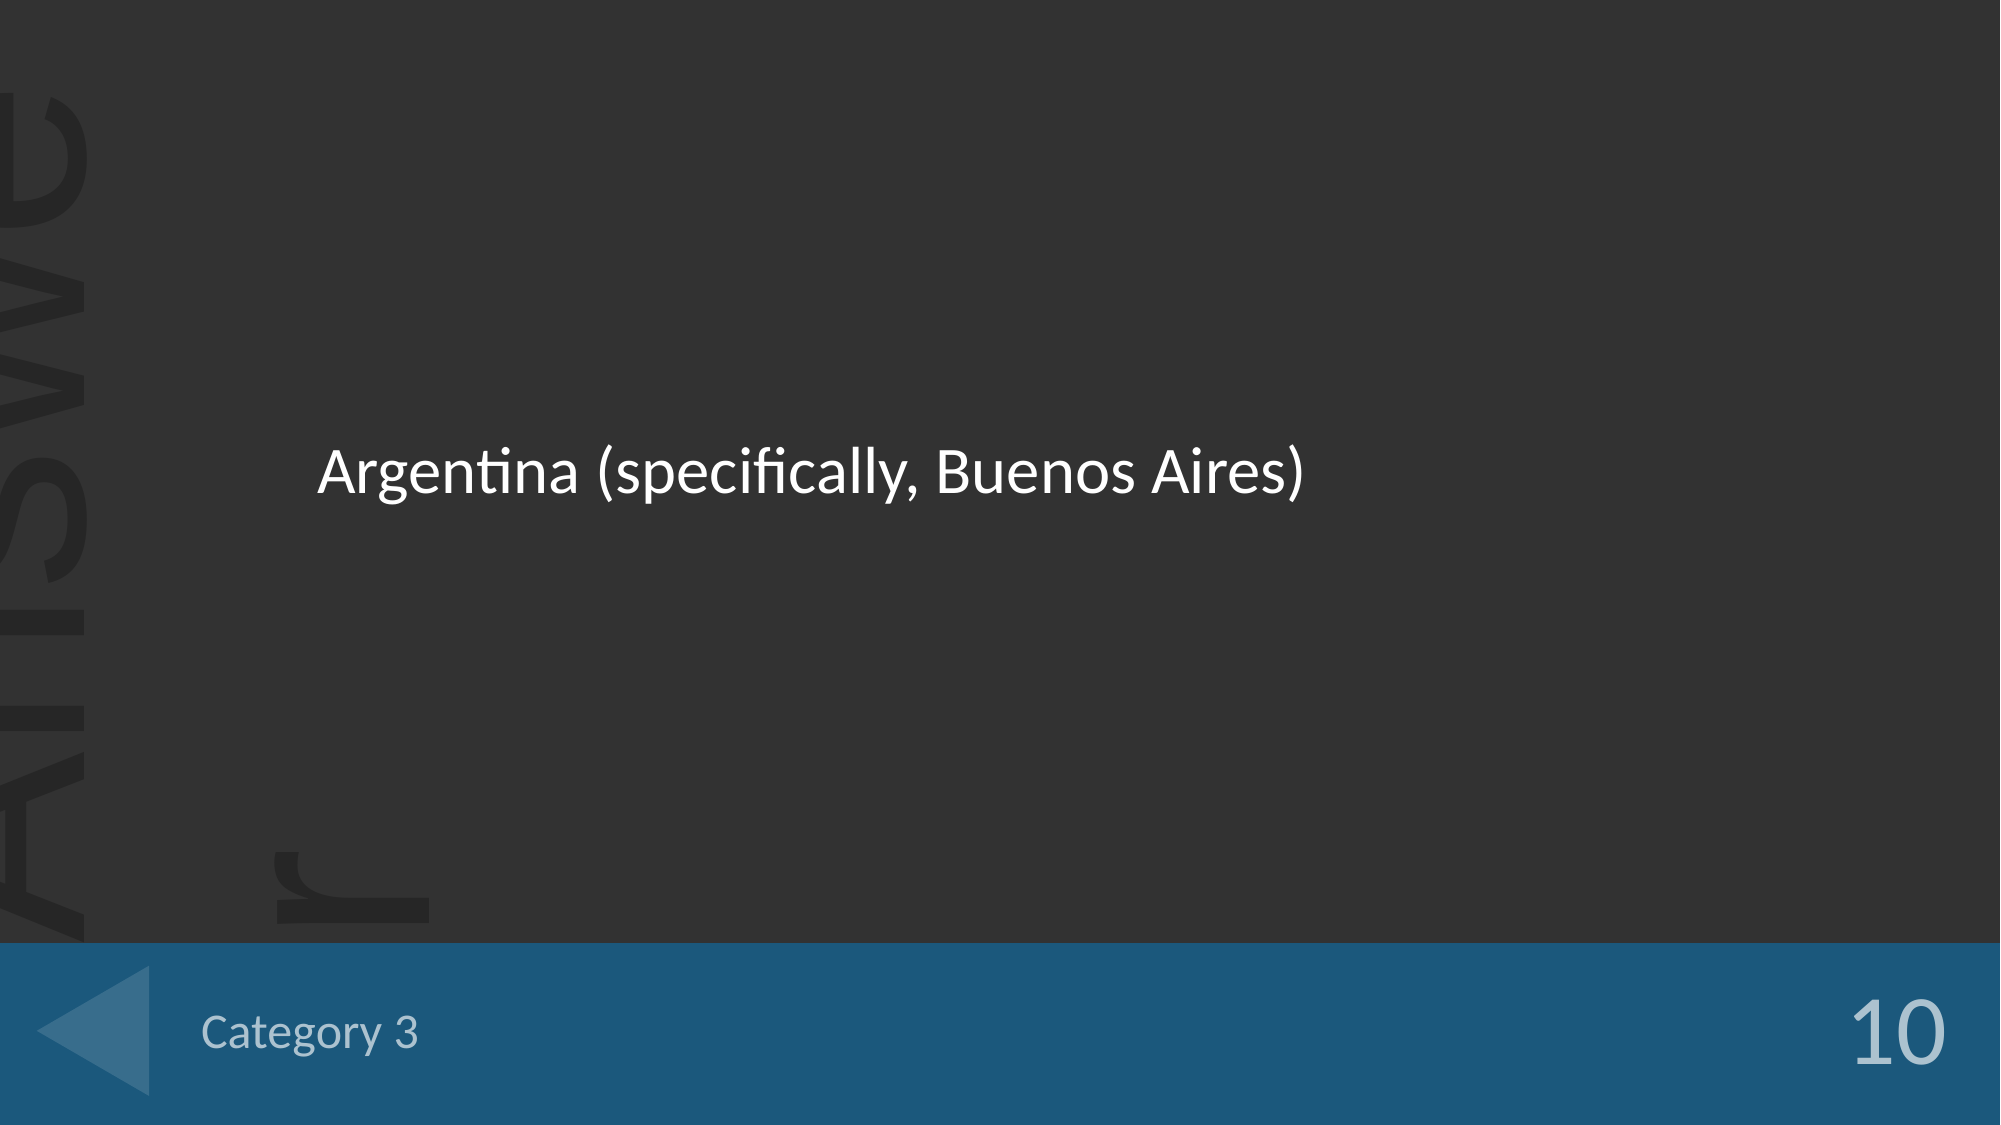

Argentina (specifically, Buenos Aires)
# Category 3
10